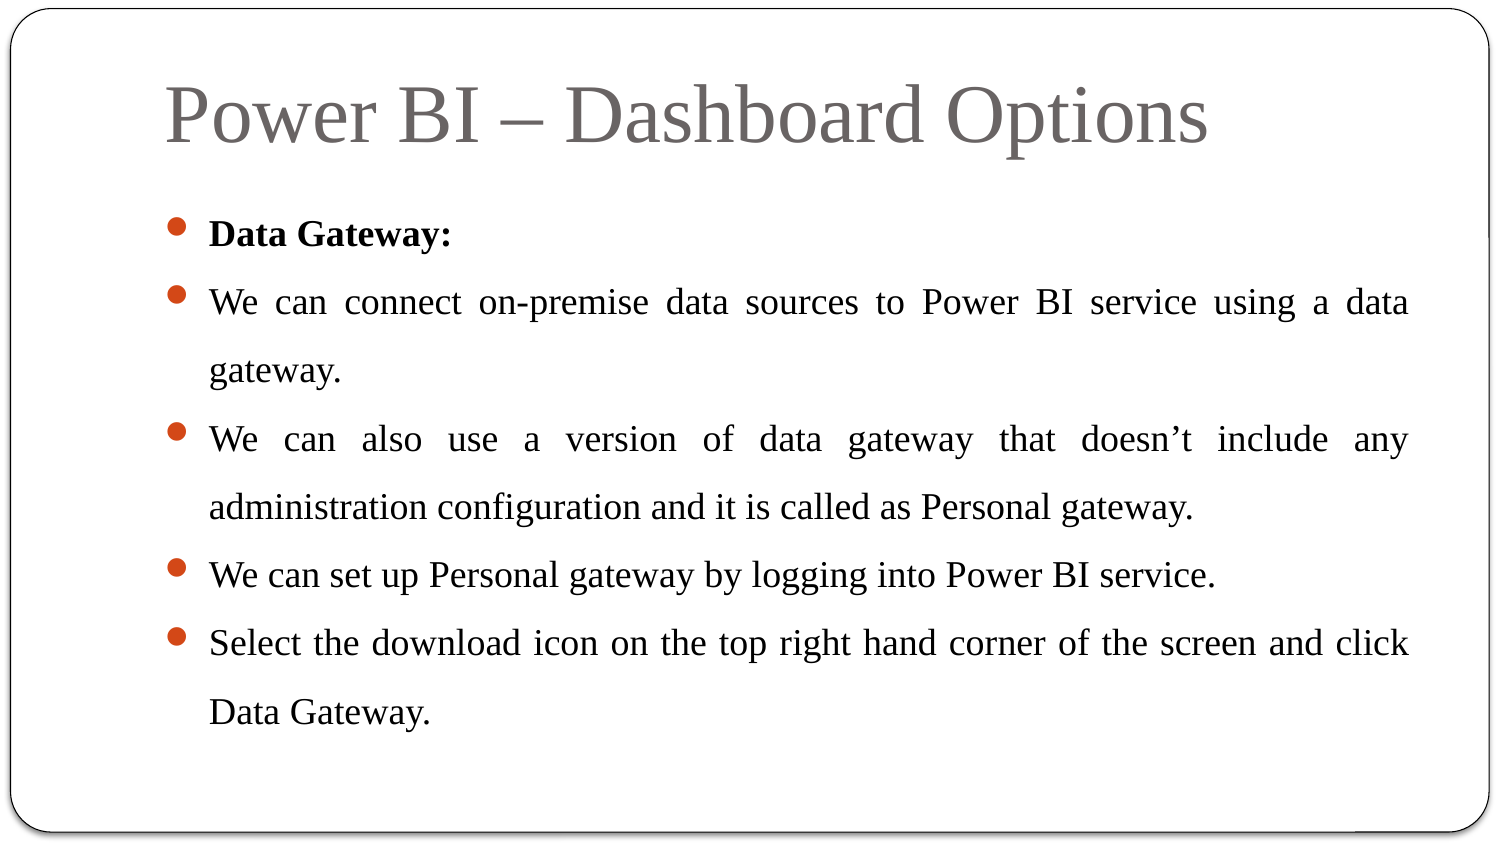

# Power BI – Dashboard Options
Data Gateway:
We can connect on-premise data sources to Power BI service using a data gateway.
We can also use a version of data gateway that doesn’t include any administration configuration and it is called as Personal gateway.
We can set up Personal gateway by logging into Power BI service.
Select the download icon on the top right hand corner of the screen and click Data Gateway.